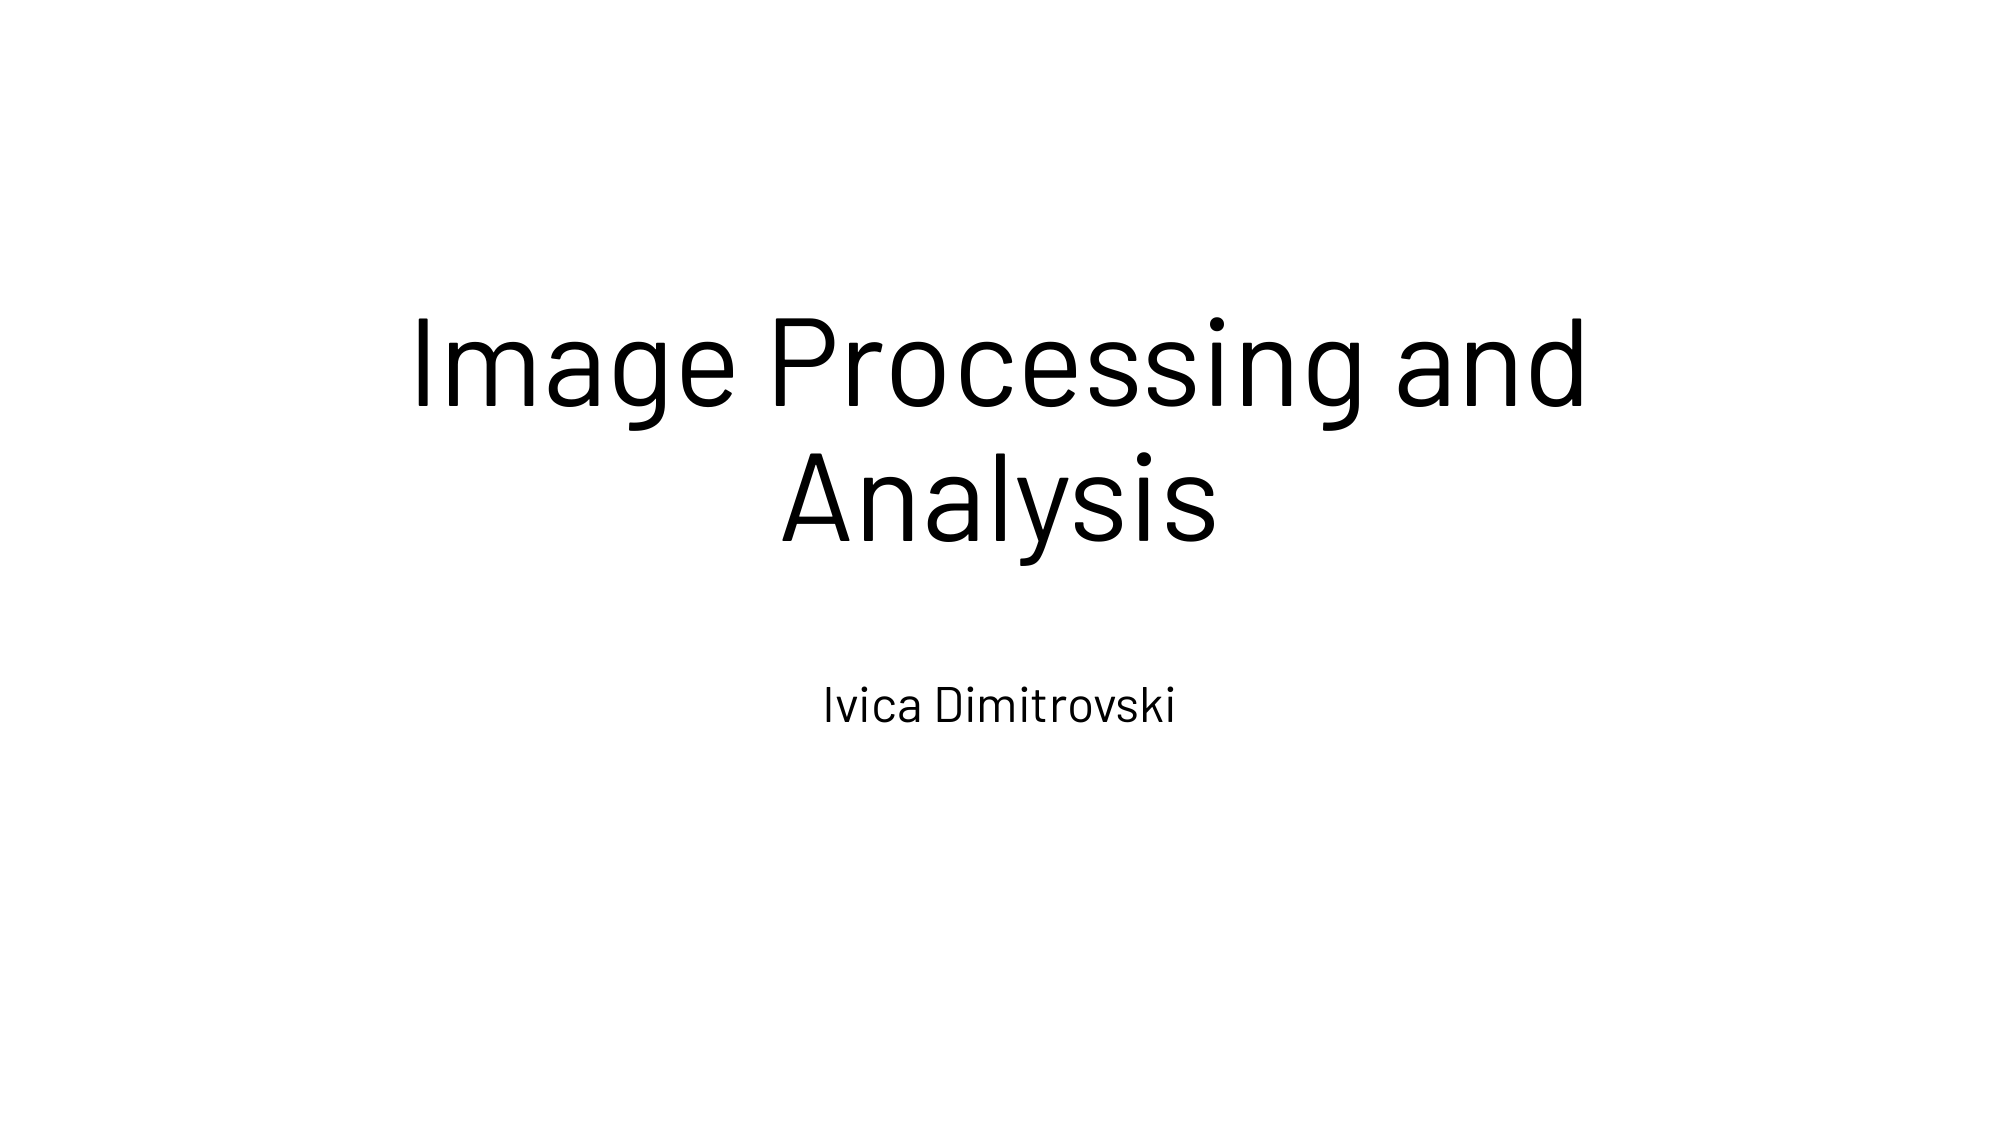

# Image Processing and Analysis

Ivica Dimitrovski